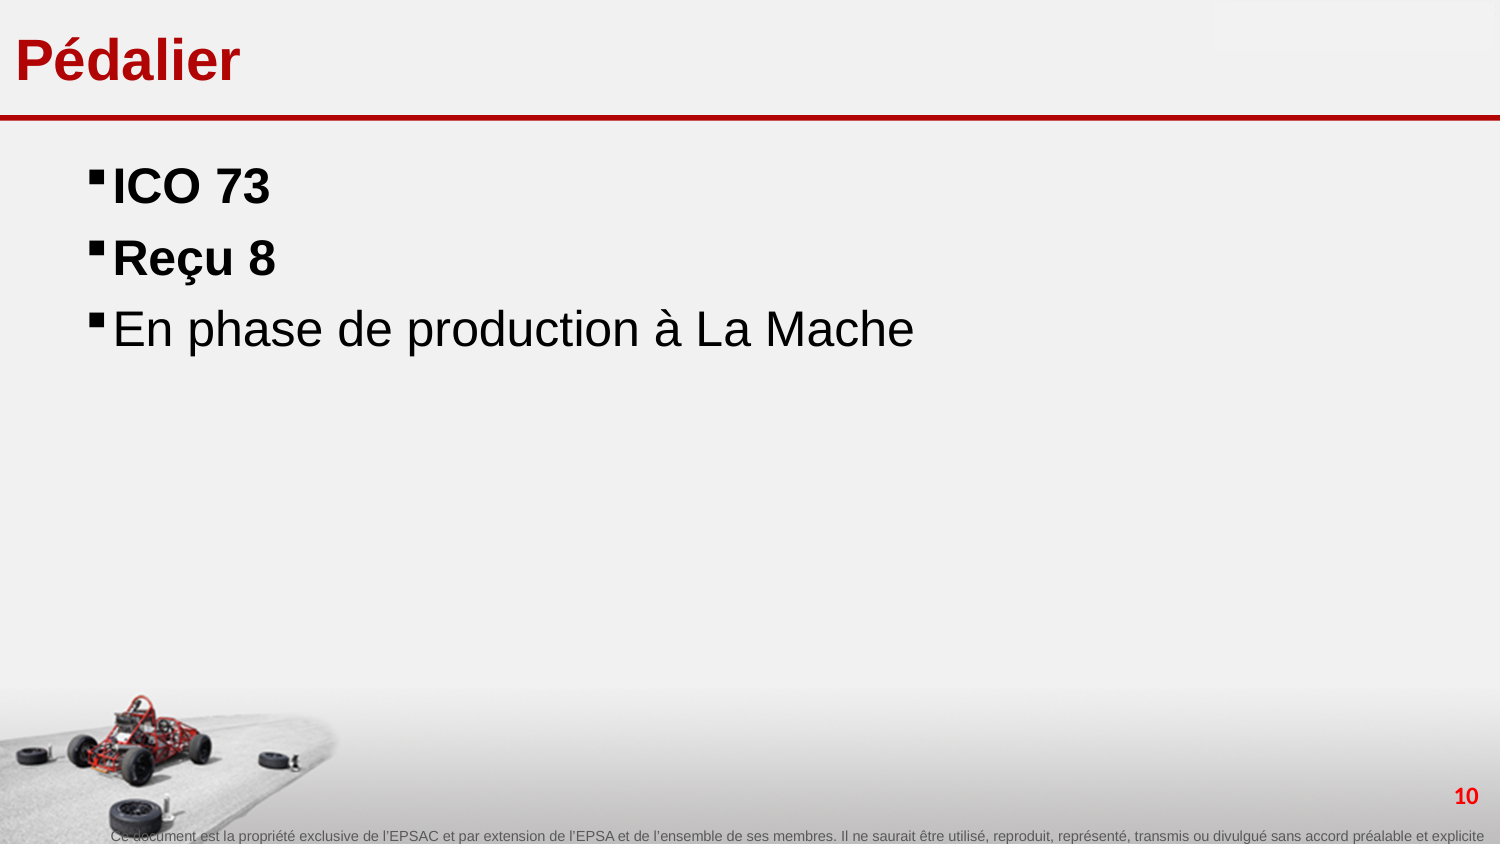

# Pédalier
ICO 73
Reçu 8
En phase de production à La Mache
10